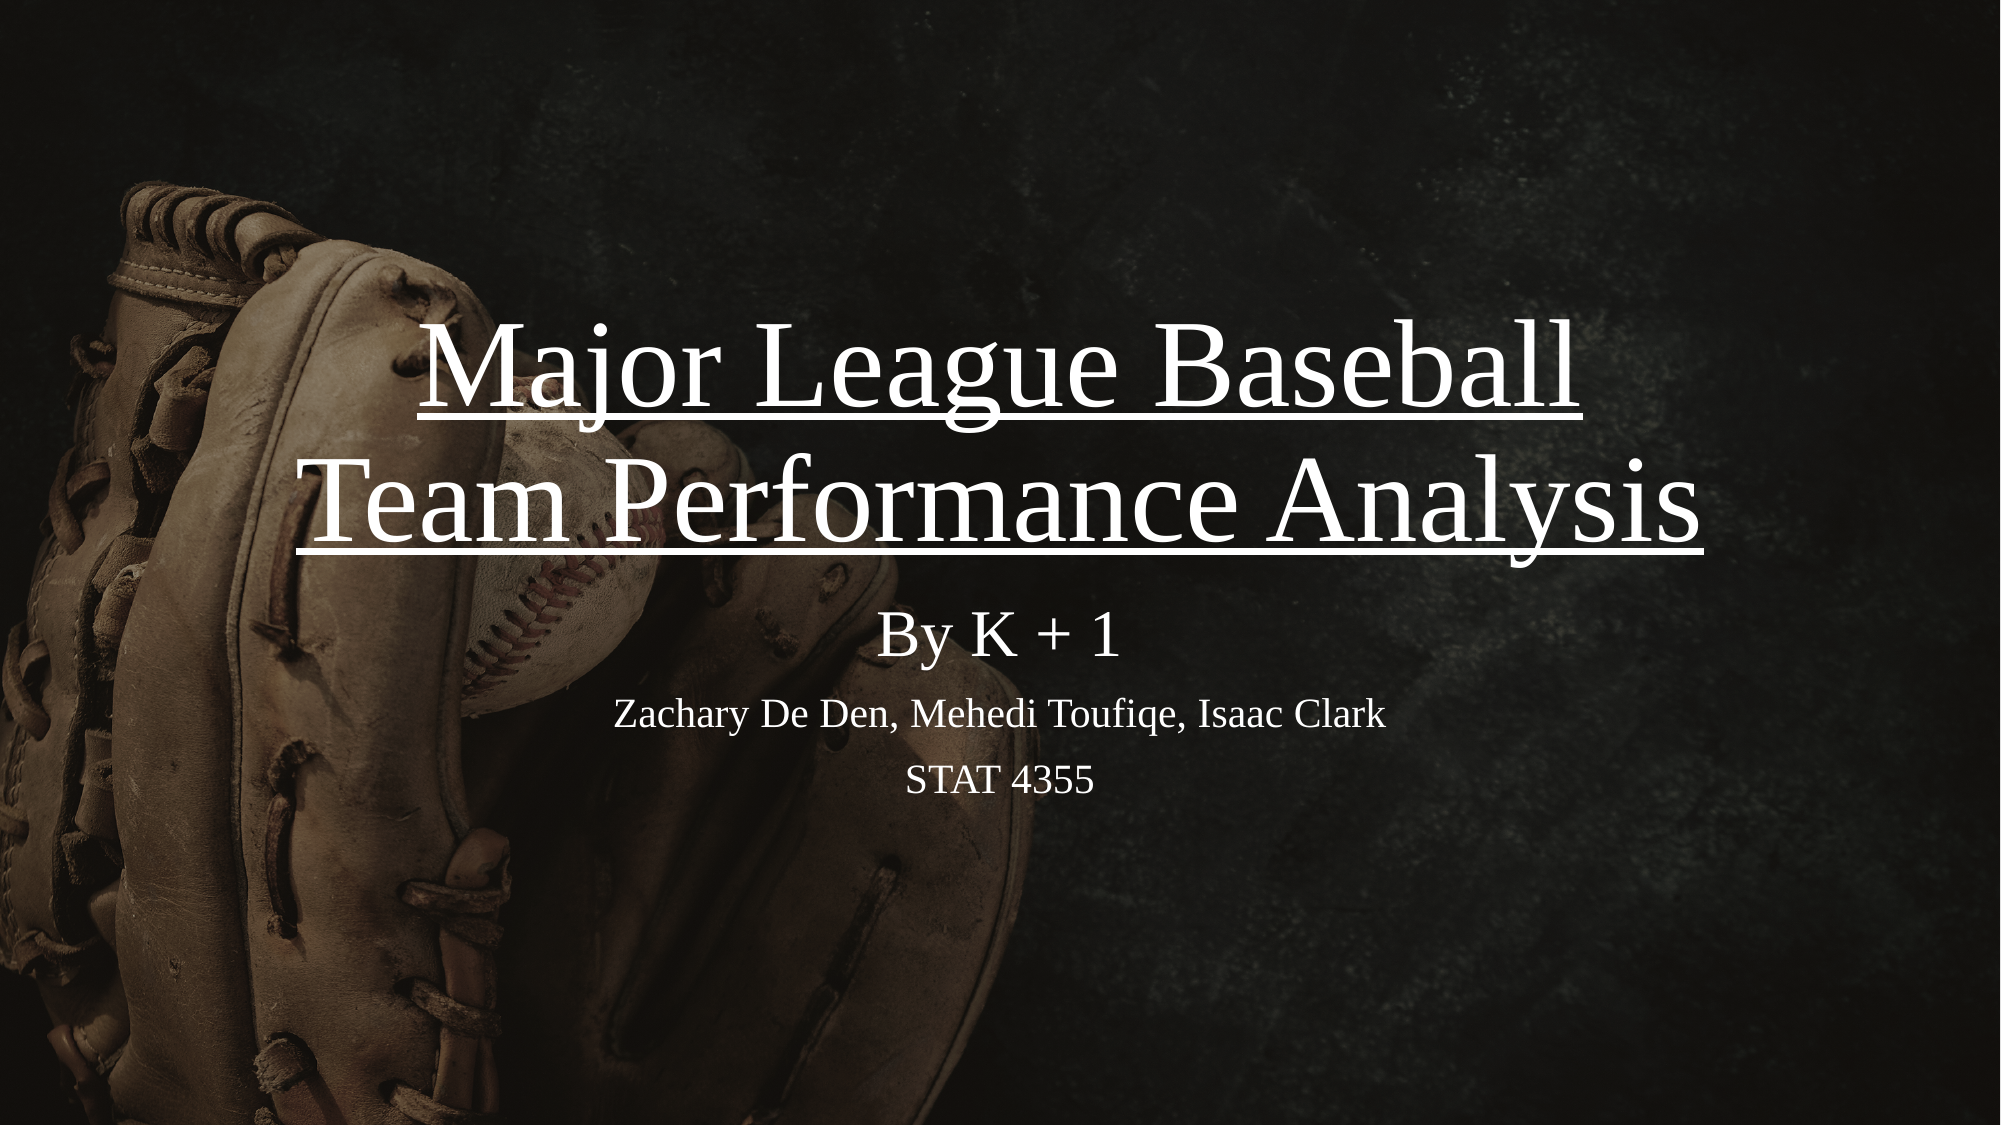

# Major League Baseball Team Performance Analysis
By K + 1
Zachary De Den, Mehedi Toufiqe, Isaac Clark
STAT 4355